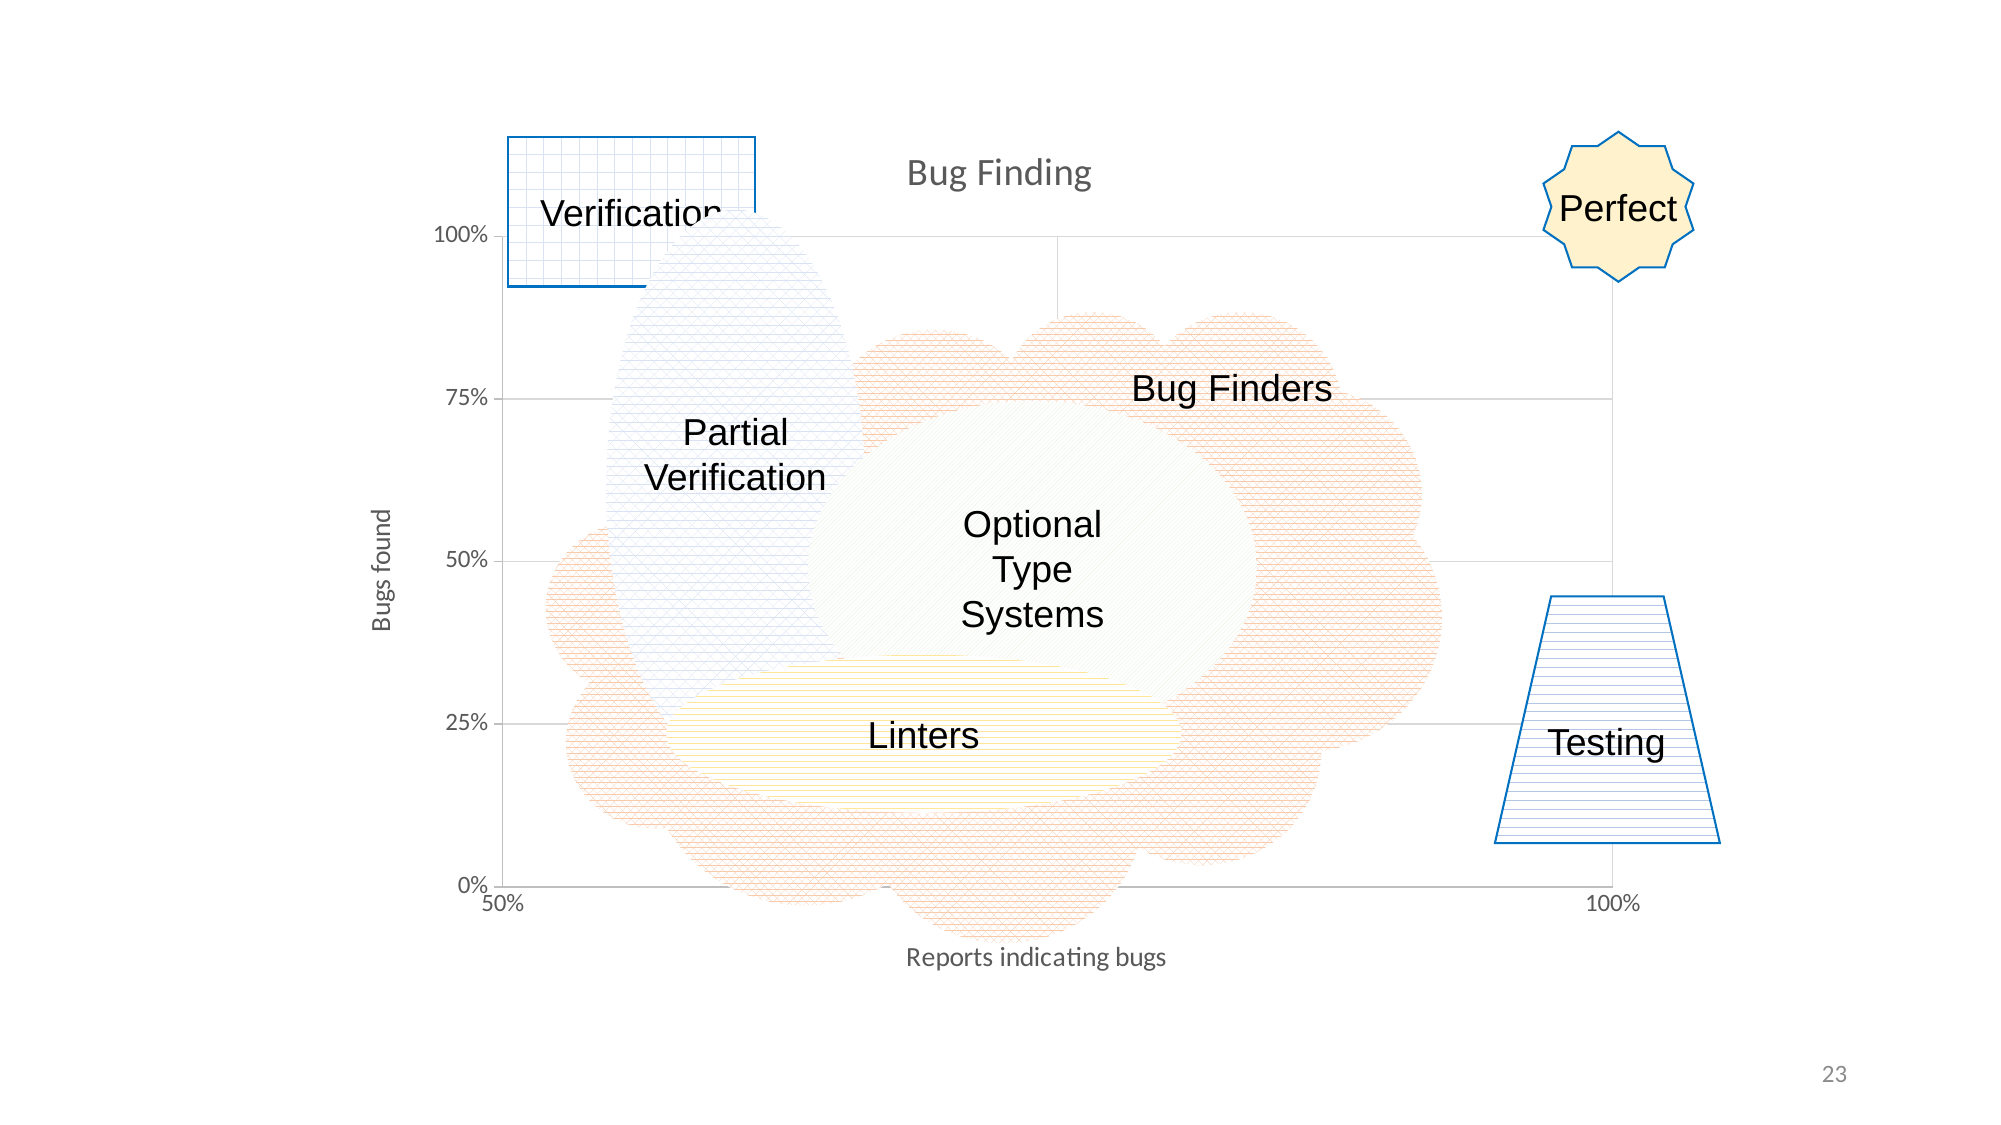

### Chart: Bug Finding

| Category | Find bugs |
|---|---|
Verification
Perfect

Partial
Verification

Bug Finders
Optional
Type
Systems
Testing
Linters
23